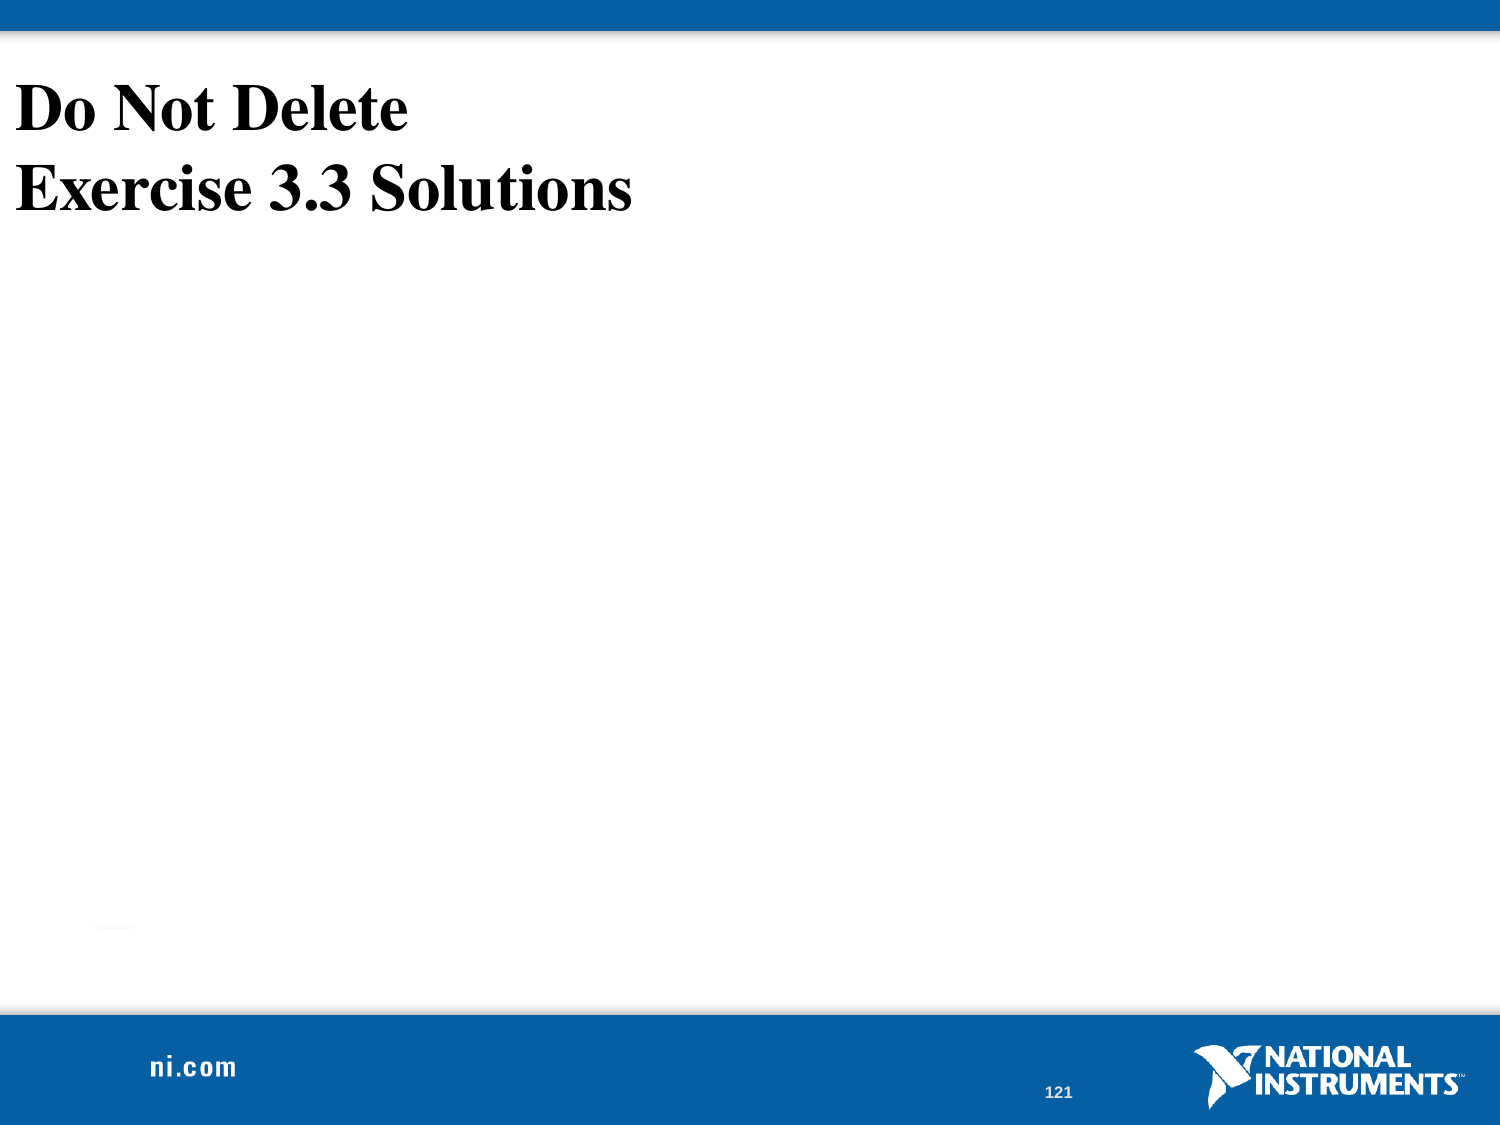

# Do Not Delete Exercise 3.3 Solutions